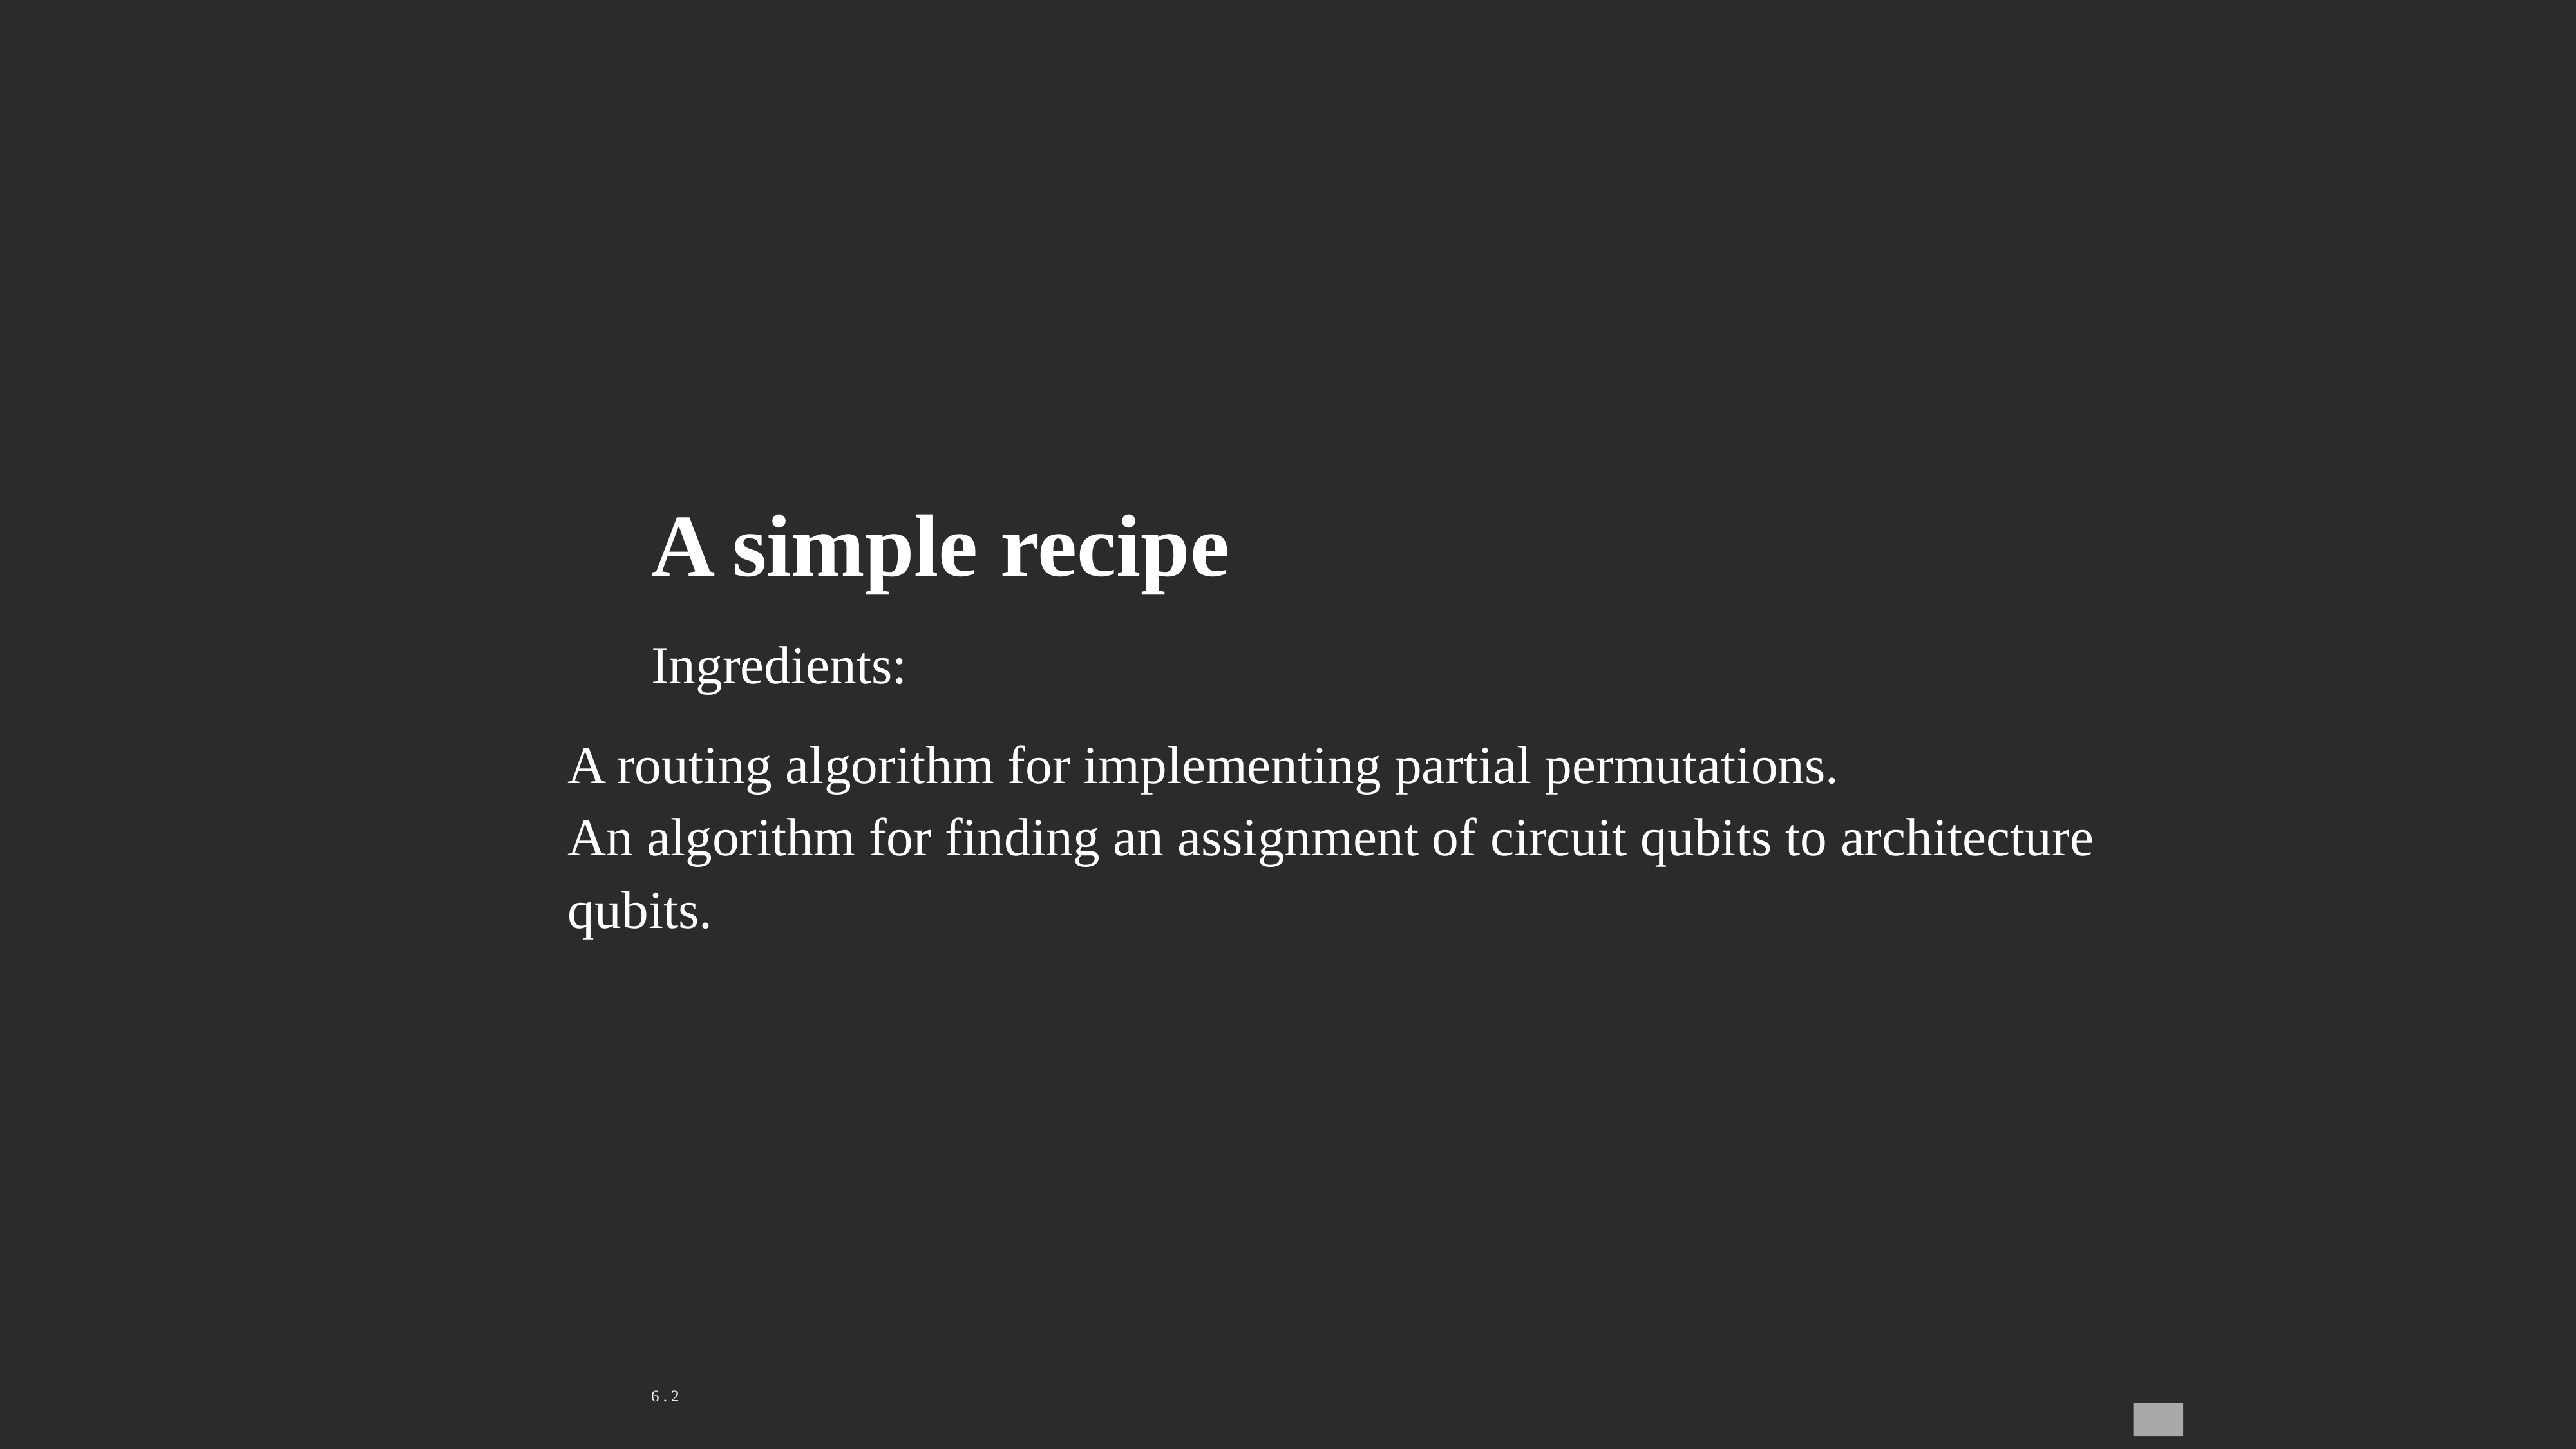

A simple recipe

	Ingredients:

 A routing algorithm for implementing partial permutations.

 An algorithm for finding an assignment of circuit qubits to architecture

 qubits.

	6 . 2